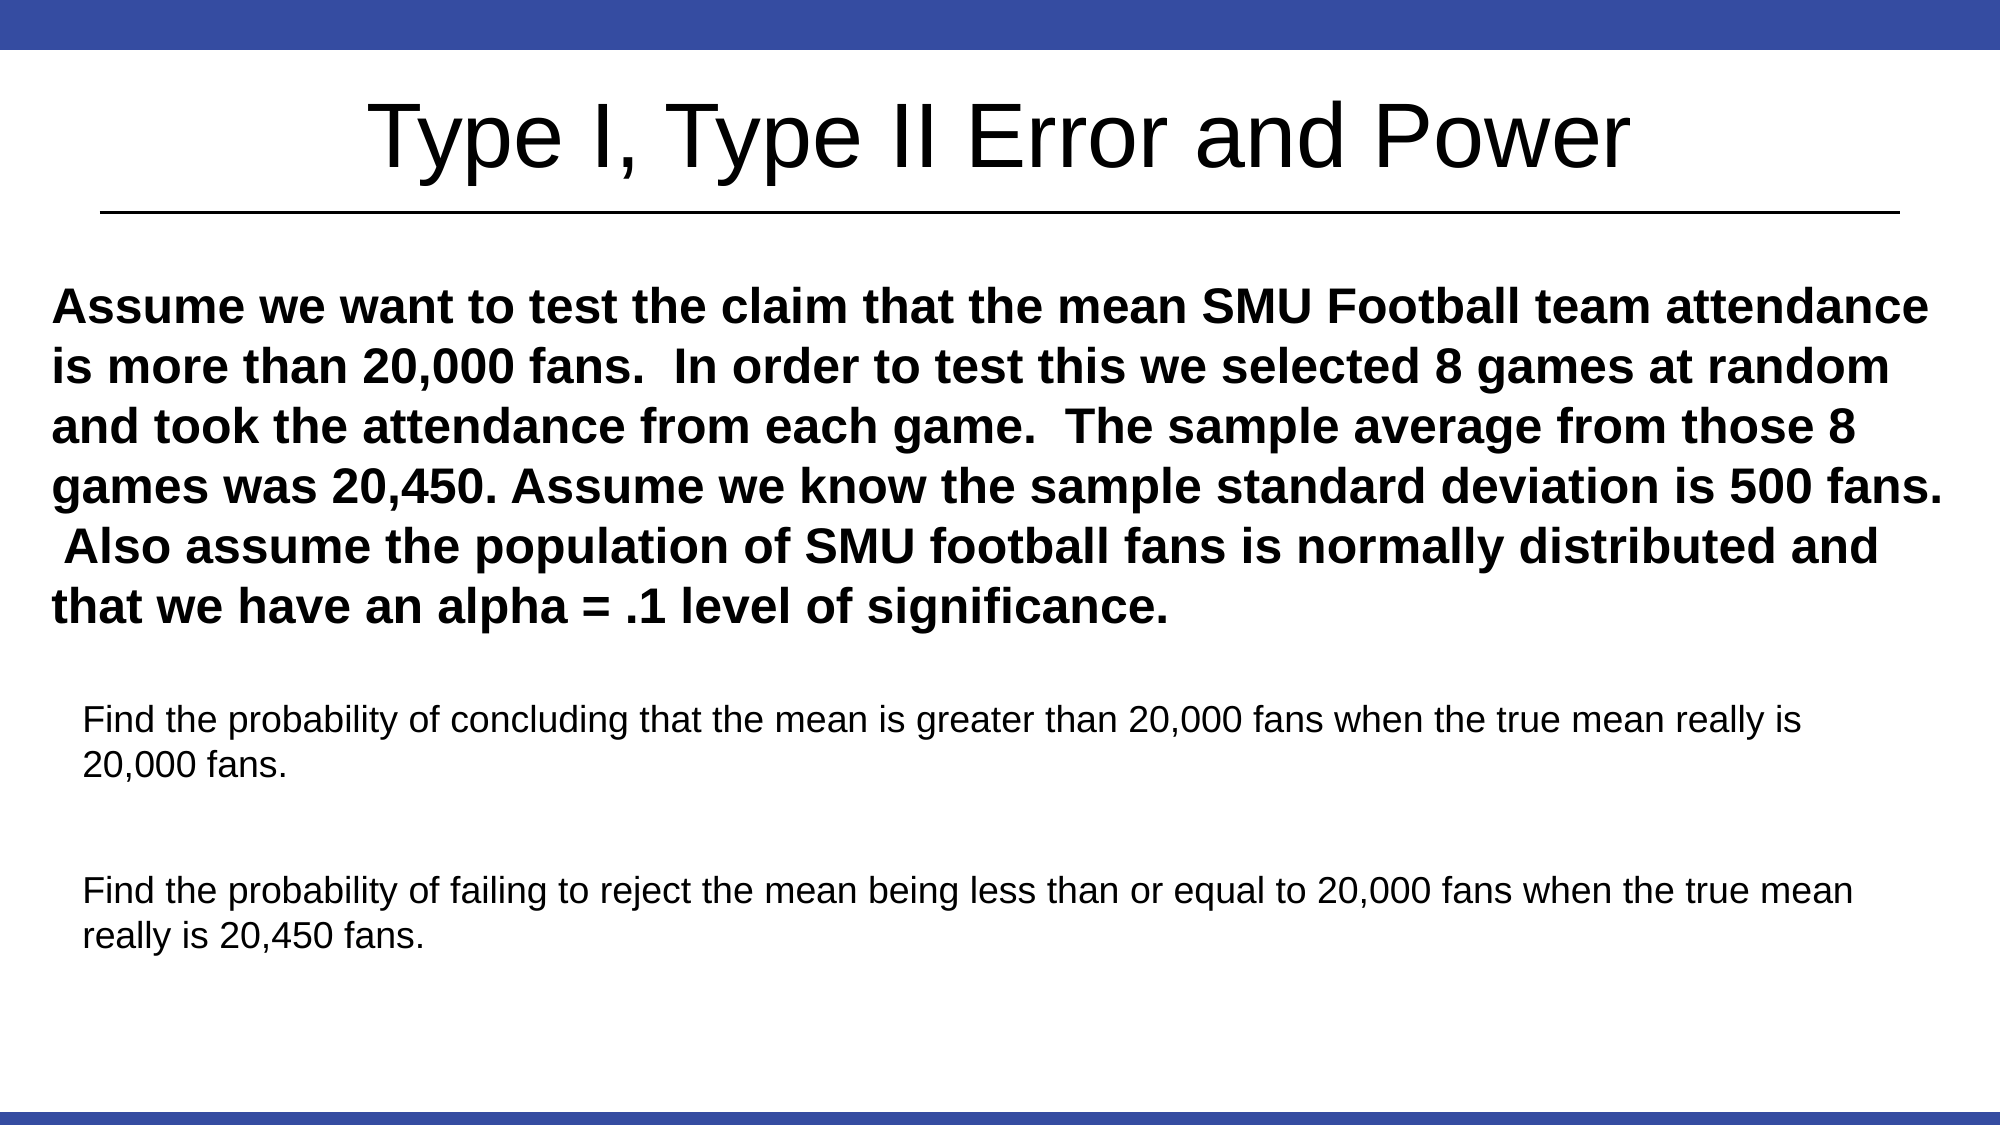

# Type I, Type II Error and Power
Assume we want to test the claim that the mean SMU Football team attendance is more than 20,000 fans.  In order to test this we selected 8 games at random and took the attendance from each game.  The sample average from those 8 games was 20,450. Assume we know the sample standard deviation is 500 fans.  Also assume the population of SMU football fans is normally distributed and that we have an alpha = .1 level of significance.

Find the probability of concluding that the mean is greater than 20,000 fans when the true mean really is 20,000 fans.
Find the probability of failing to reject the mean being less than or equal to 20,000 fans when the true mean really is 20,450 fans.